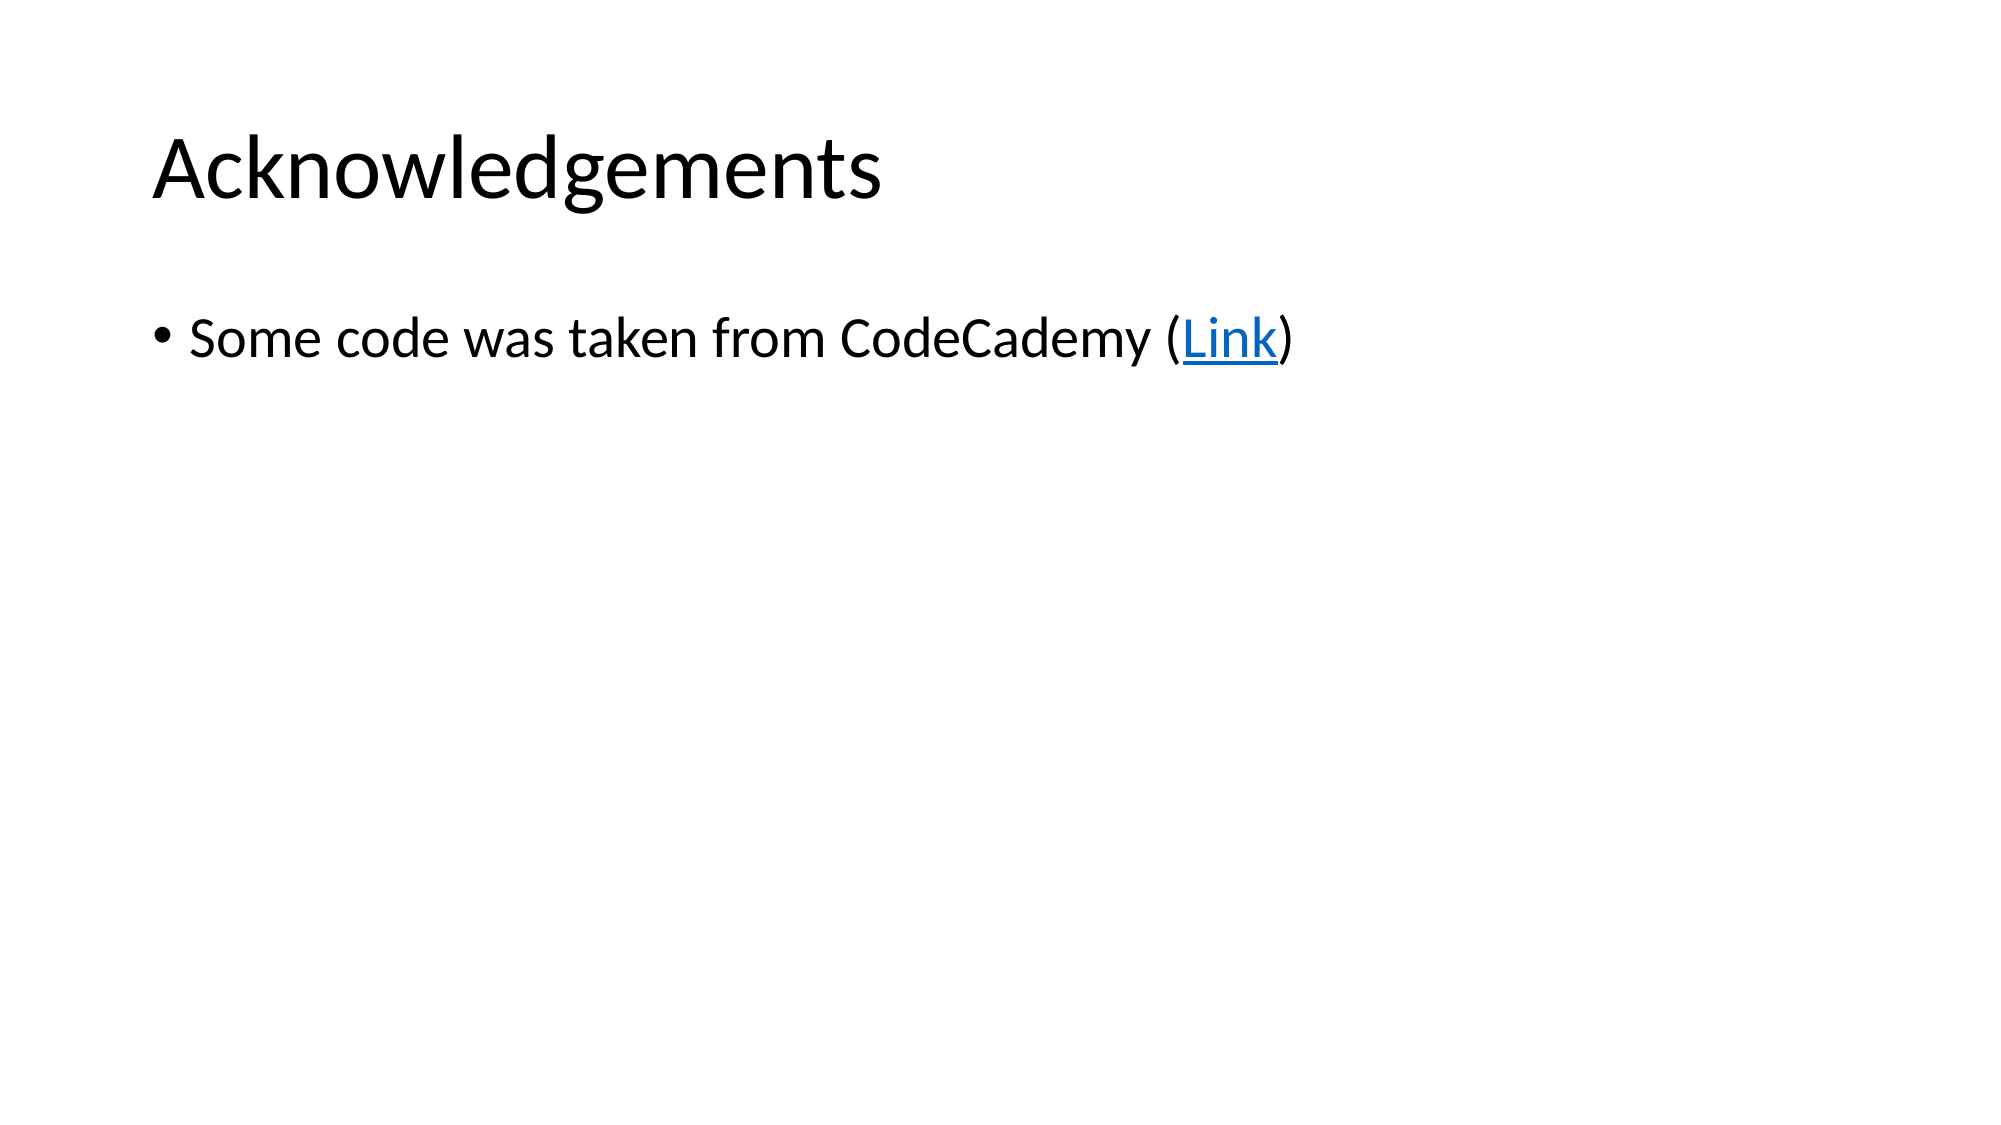

# Acknowledgements
Some code was taken from CodeCademy (Link)